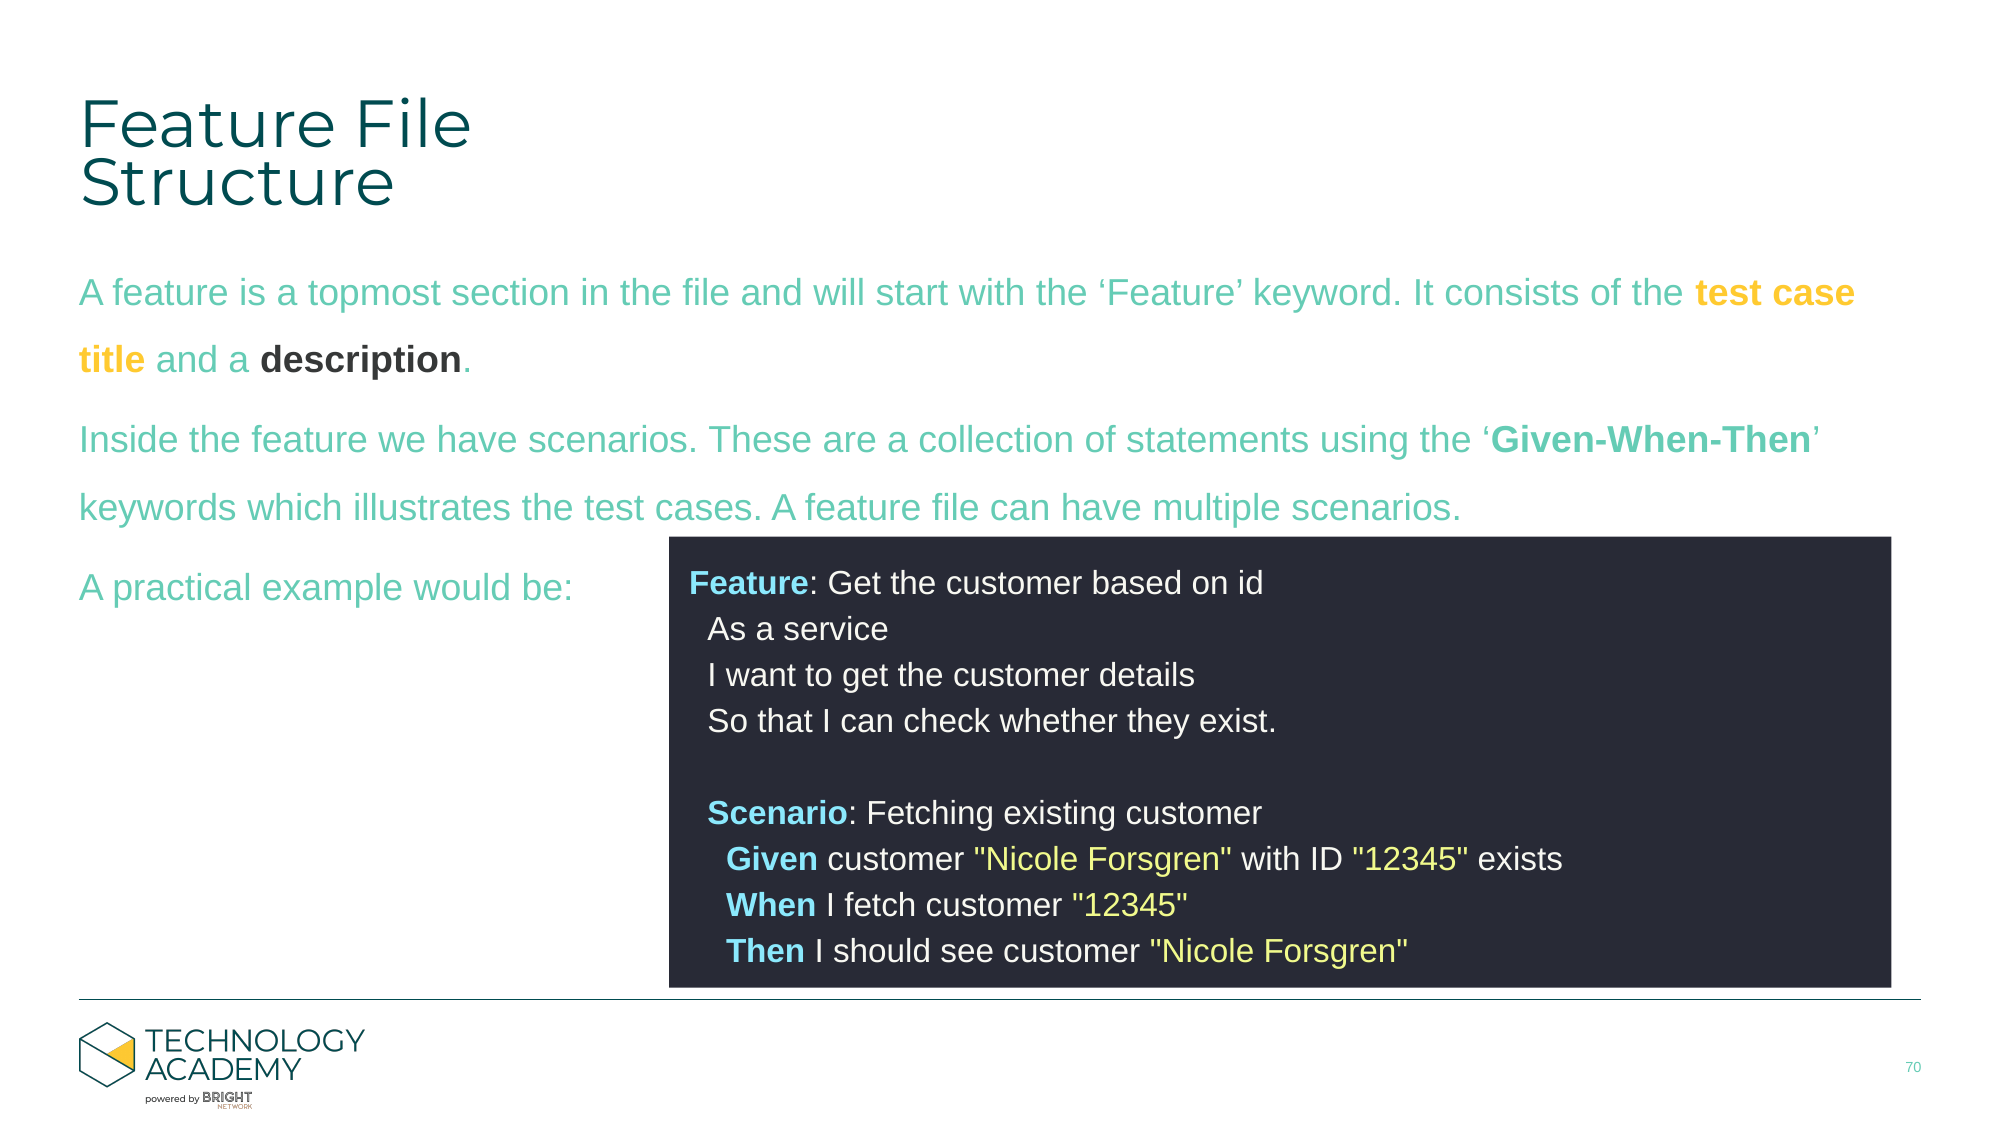

# Feature File
Structure
A feature is a topmost section in the file and will start with the ‘Feature’ keyword. It consists of the test case title and a description.
Inside the feature we have scenarios. These are a collection of statements using the ‘Given-When-Then’ keywords which illustrates the test cases. A feature file can have multiple scenarios.
A practical example would be:

Feature: Get the customer based on id
  As a service
  I want to get the customer details
  So that I can check whether they exist.

  Scenario: Fetching existing customer
    Given customer "Nicole Forsgren" with ID "12345" exists
    When I fetch customer "12345"
    Then I should see customer "Nicole Forsgren"
70